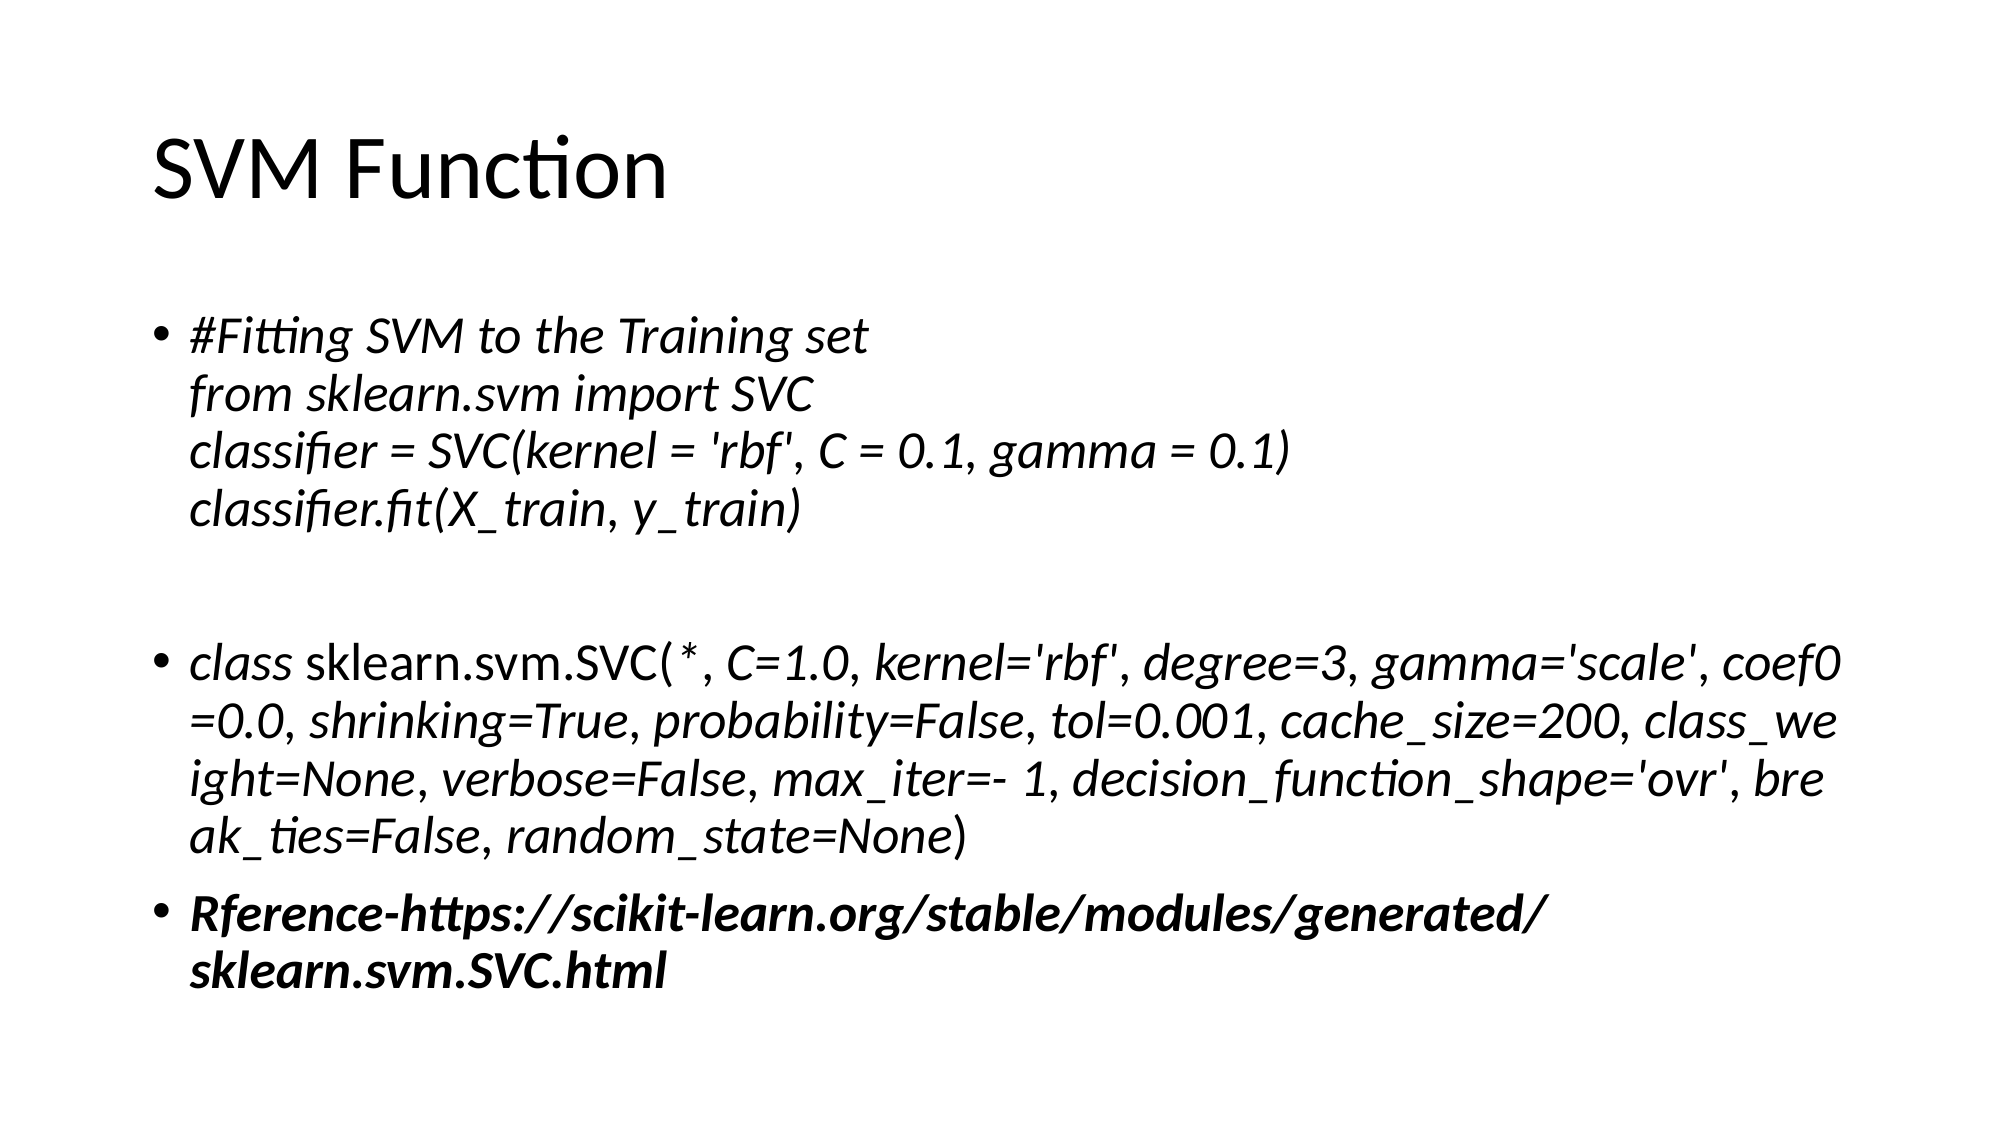

# SVM Function
#Fitting SVM to the Training set
from sklearn.svm import SVC
classifier = SVC(kernel = 'rbf', C = 0.1, gamma = 0.1)
classifier.fit(X_train, y_train)

class sklearn.svm.SVC(*, C=1.0, kernel='rbf', degree=3, gamma='scale', coef0=0.0, shrinking=True, probability=False, tol=0.001, cache_size=200, class_weight=None, verbose=False, max_iter=- 1, decision_function_shape='ovr', break_ties=False, random_state=None)
Rference-https://scikit-learn.org/stable/modules/generated/sklearn.svm.SVC.html